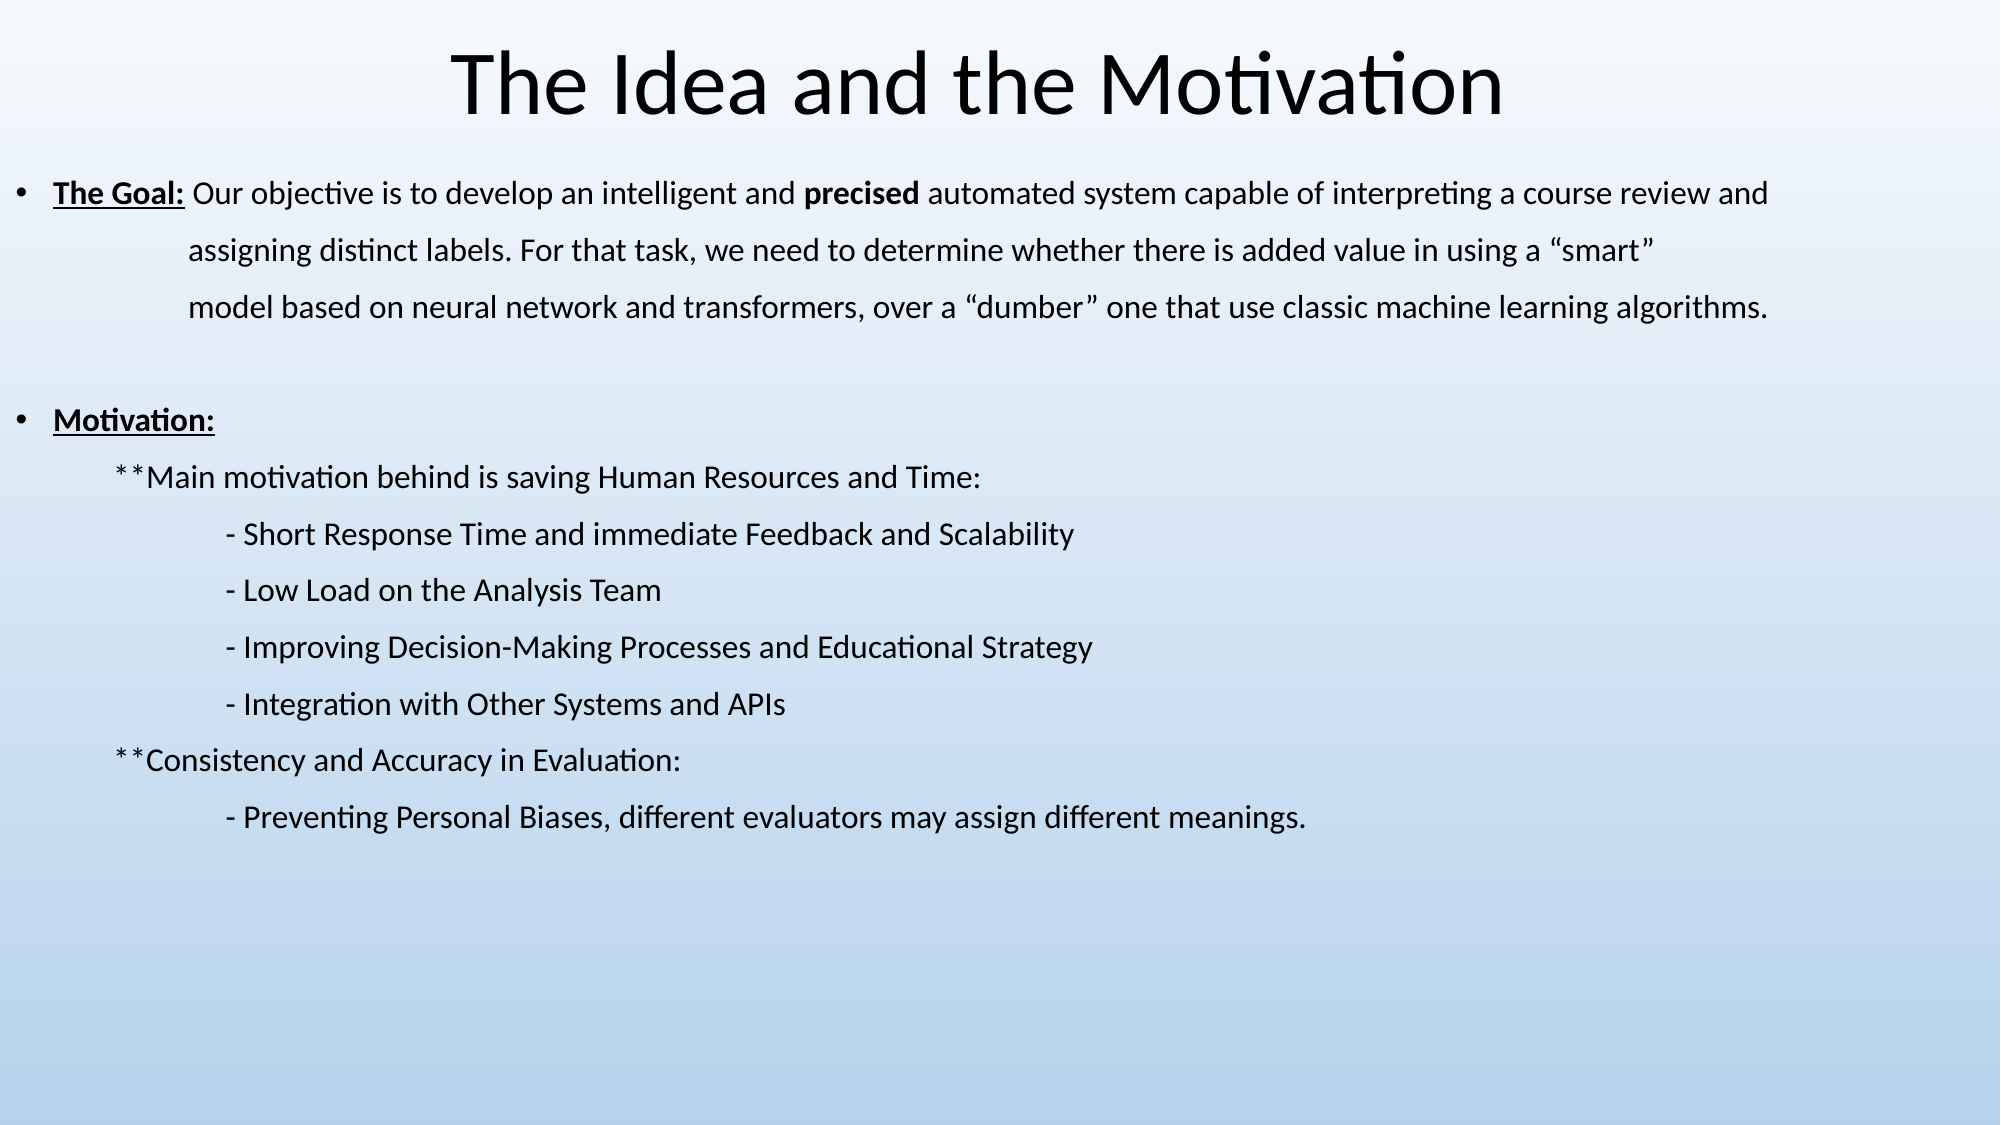

# The Idea and the Motivation
The Goal: Our objective is to develop an intelligent and precised automated system capable of interpreting a course review and
                       assigning distinct labels. For that task, we need to determine whether there is added value in using a “smart”
                       model based on neural network and transformers, over a “dumber” one that use classic machine learning algorithms.

Motivation:
             **Main motivation behind is saving Human Resources and Time:
                            - Short Response Time and immediate Feedback and Scalability
                            - Low Load on the Analysis Team
                            - Improving Decision-Making Processes and Educational Strategy
                            - Integration with Other Systems and APIs
             **Consistency and Accuracy in Evaluation:
                            - Preventing Personal Biases, different evaluators may assign different meanings.